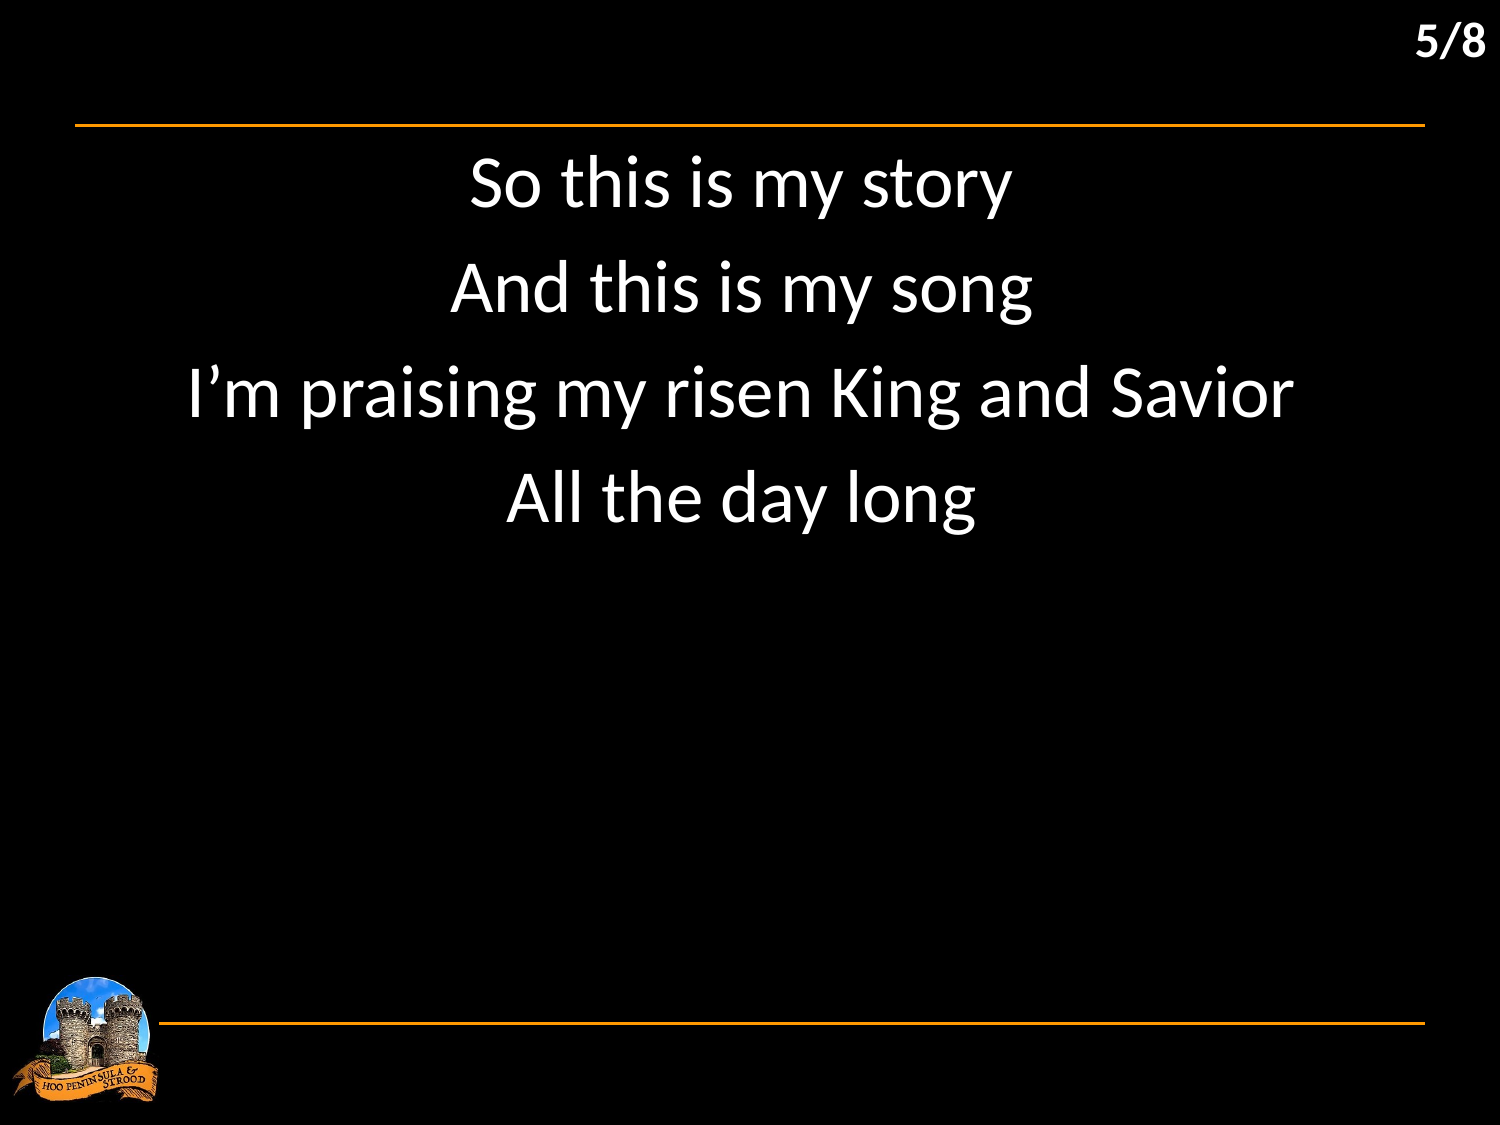

5/8
So this is my story
And this is my song
I’m praising my risen King and Savior
All the day long